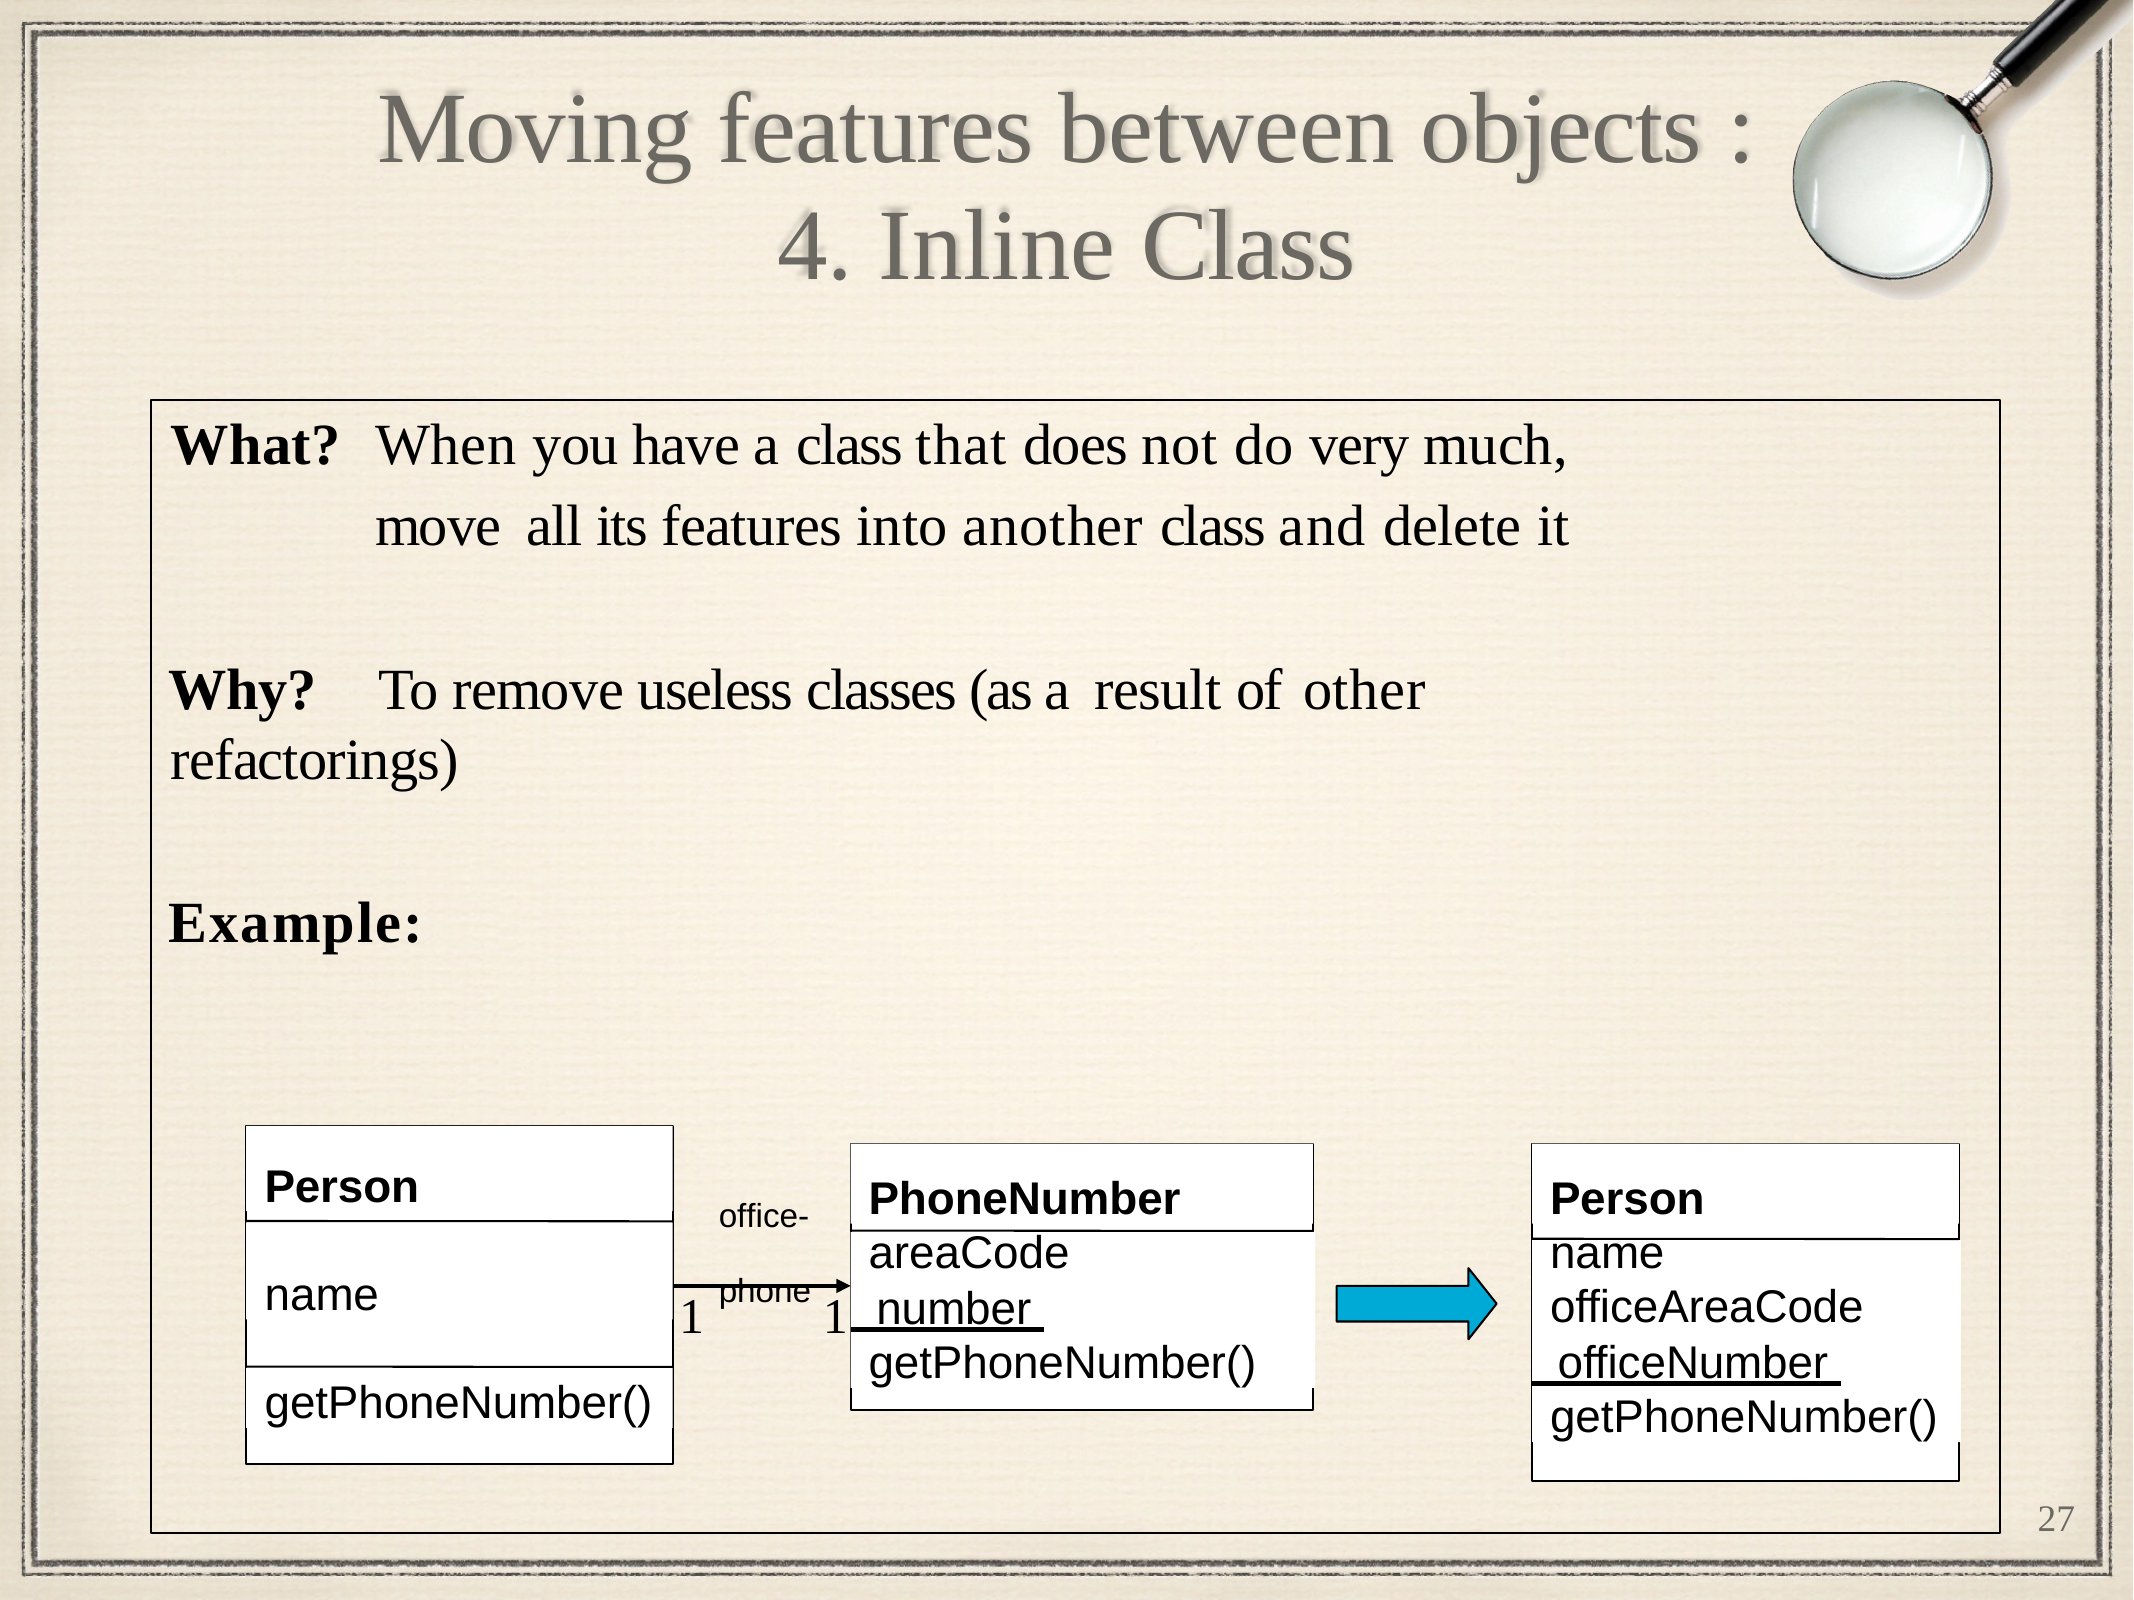

# Moving features between objects :

4. Inline Class

What?	When you have a class that does not do very much, move  all its features into another class and delete it

Why?	To remove useless classes (as a result of	other refactorings)

Example:

Person

PhoneNumber
Person
office-  phone
name

areaCode
  number 	 getPhoneNumber()

name
officeAreaCode
  officeNumber 	 getPhoneNumber()

1
1
getPhoneNumber()
27